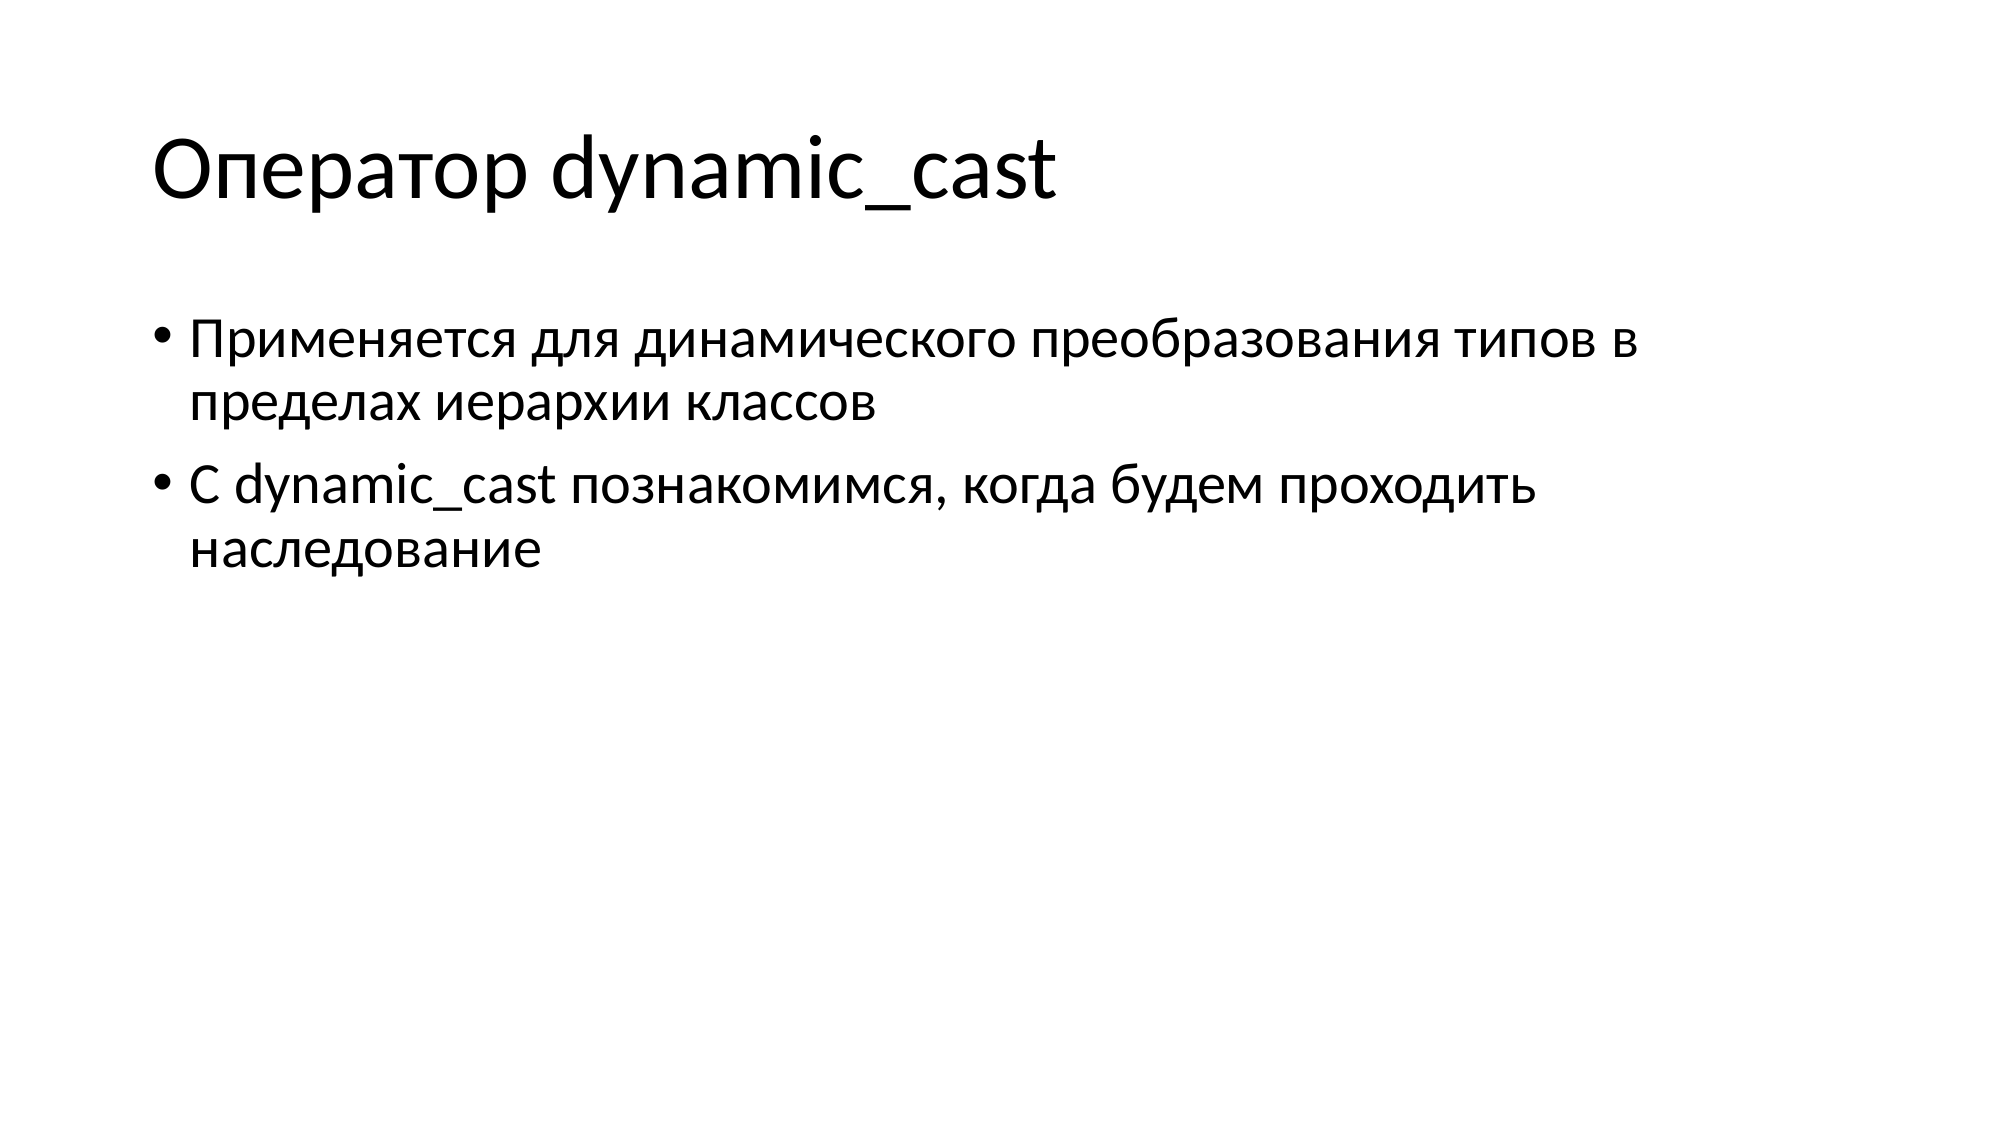

# Оператор dynamic_cast
Применяется для динамического преобразования типов в пределах иерархии классов
C dynamic_cast познакомимся, когда будем проходить наследование